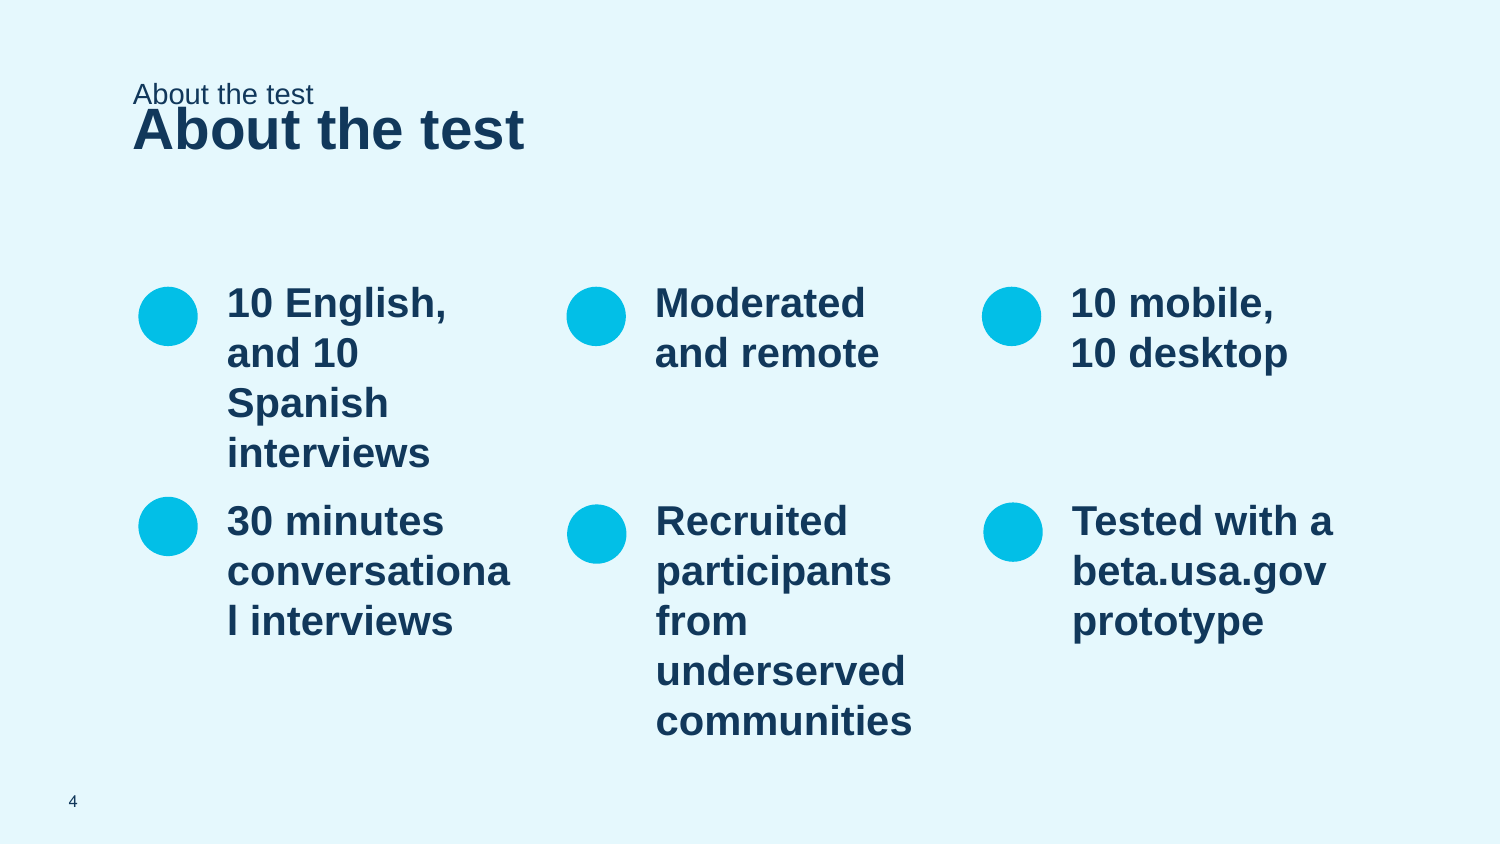

About the test
# About the test
10 English, and 10 Spanish interviews
Moderated and remote
10 mobile,
10 desktop

30 minutes conversational interviews
Recruited participants from underserved communities
Tested with a beta.usa.gov prototype

4